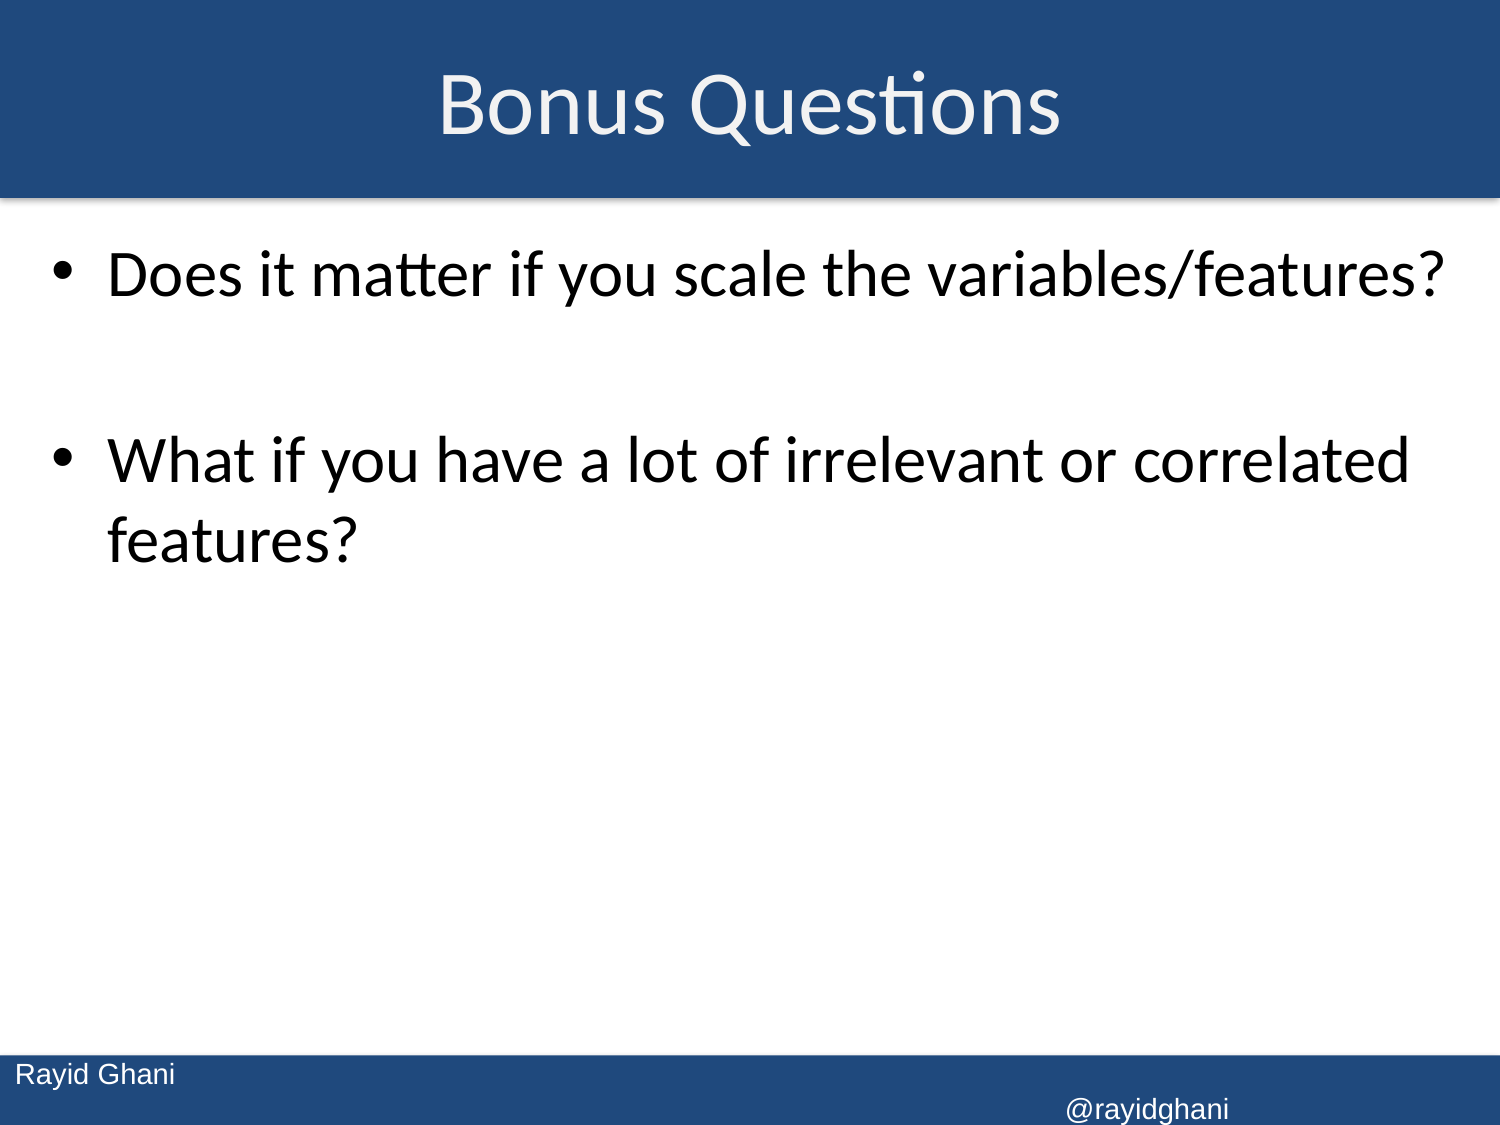

# Bonus Questions
Does it matter if you scale the variables/features?

What if you have a lot of irrelevant or correlated features?